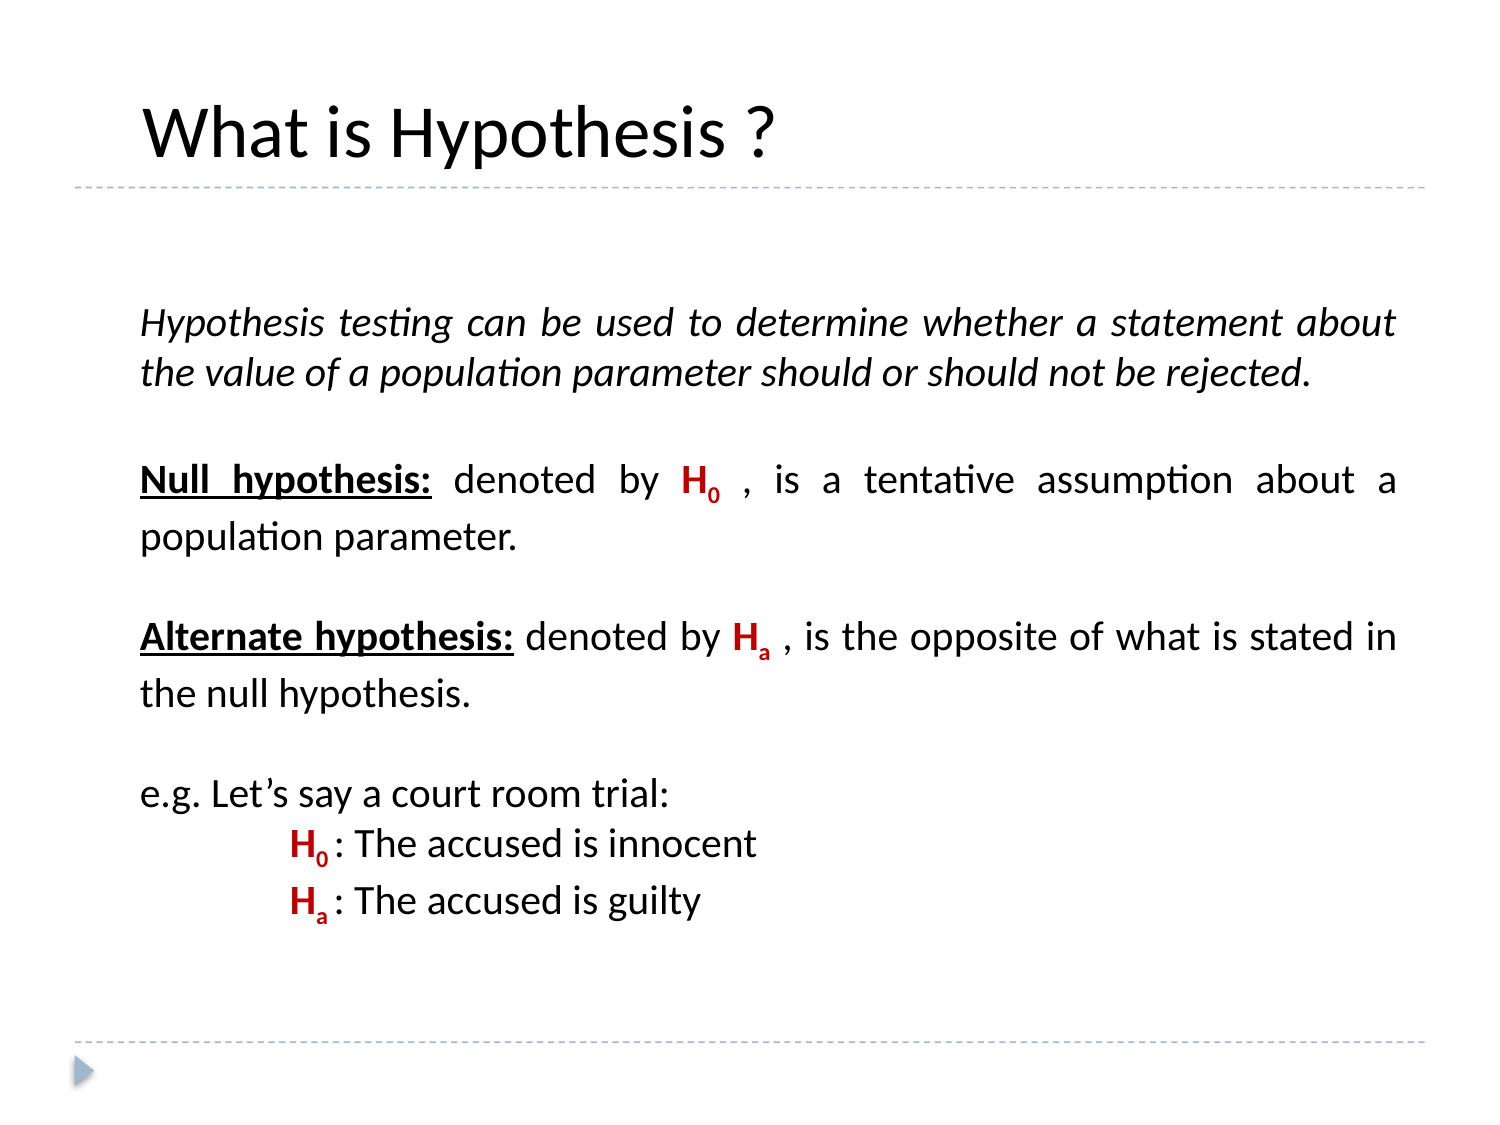

What is Hypothesis ?
Hypothesis testing can be used to determine whether a statement about the value of a population parameter should or should not be rejected.

Null hypothesis: denoted by H0 , is a tentative assumption about a population parameter.

Alternate hypothesis: denoted by Ha , is the opposite of what is stated in the null hypothesis.

e.g. Let’s say a court room trial:
	H0 : The accused is innocent
	Ha : The accused is guilty